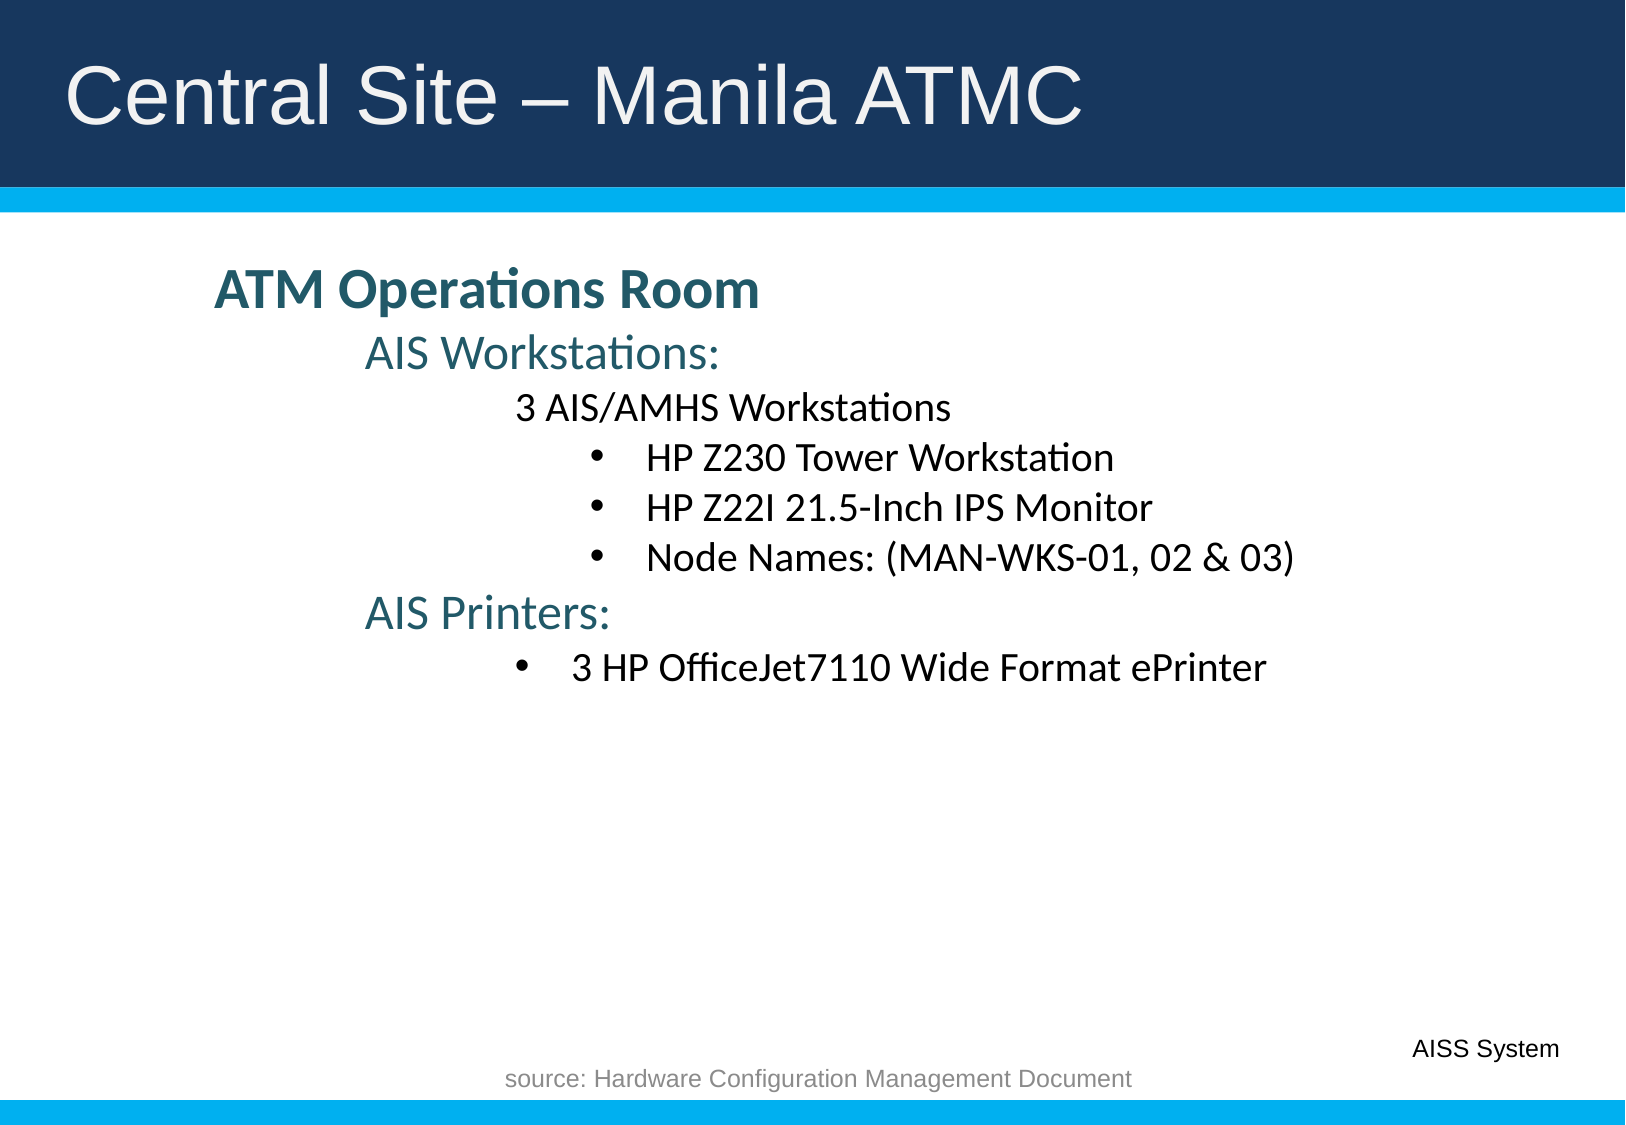

Central Site – Manila ATMC

Title

	ATM Operations Room
		AIS Workstations:
			3 AIS/AMHS Workstations
HP Z230 Tower Workstation
HP Z22I 21.5-Inch IPS Monitor
Node Names: (MAN-WKS-01, 02 & 03)
		AIS Printers:
3 HP OfficeJet7110 Wide Format ePrinter

AISS System
source: Hardware Configuration Management Document